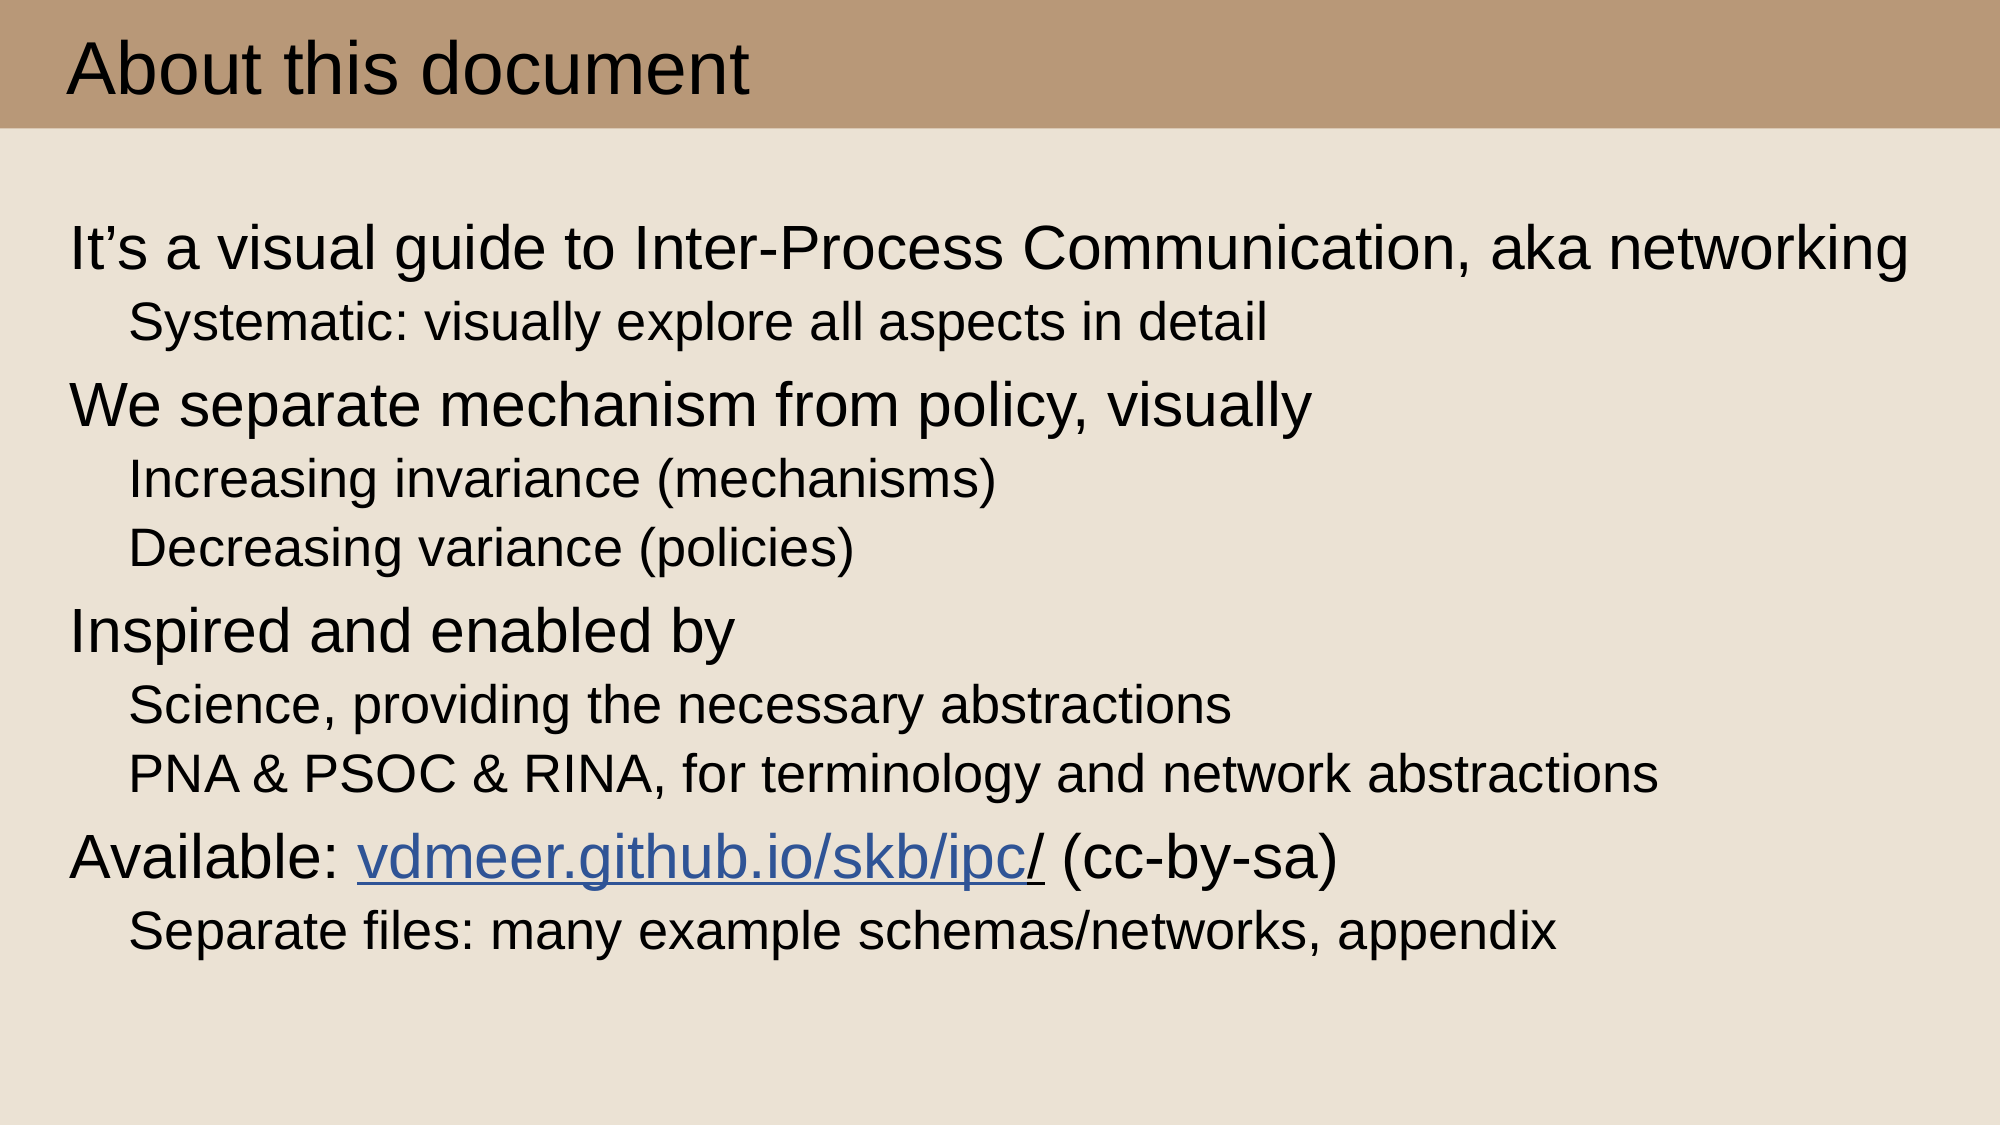

# About this document
It’s a visual guide to Inter-Process Communication, aka networking
Systematic: visually explore all aspects in detail
We separate mechanism from policy, visually
Increasing invariance (mechanisms)
Decreasing variance (policies)
Inspired and enabled by
Science, providing the necessary abstractions
PNA & PSOC & RINA, for terminology and network abstractions
Available: vdmeer.github.io/skb/ipc/ (cc-by-sa)
Separate files: many example schemas/networks, appendix